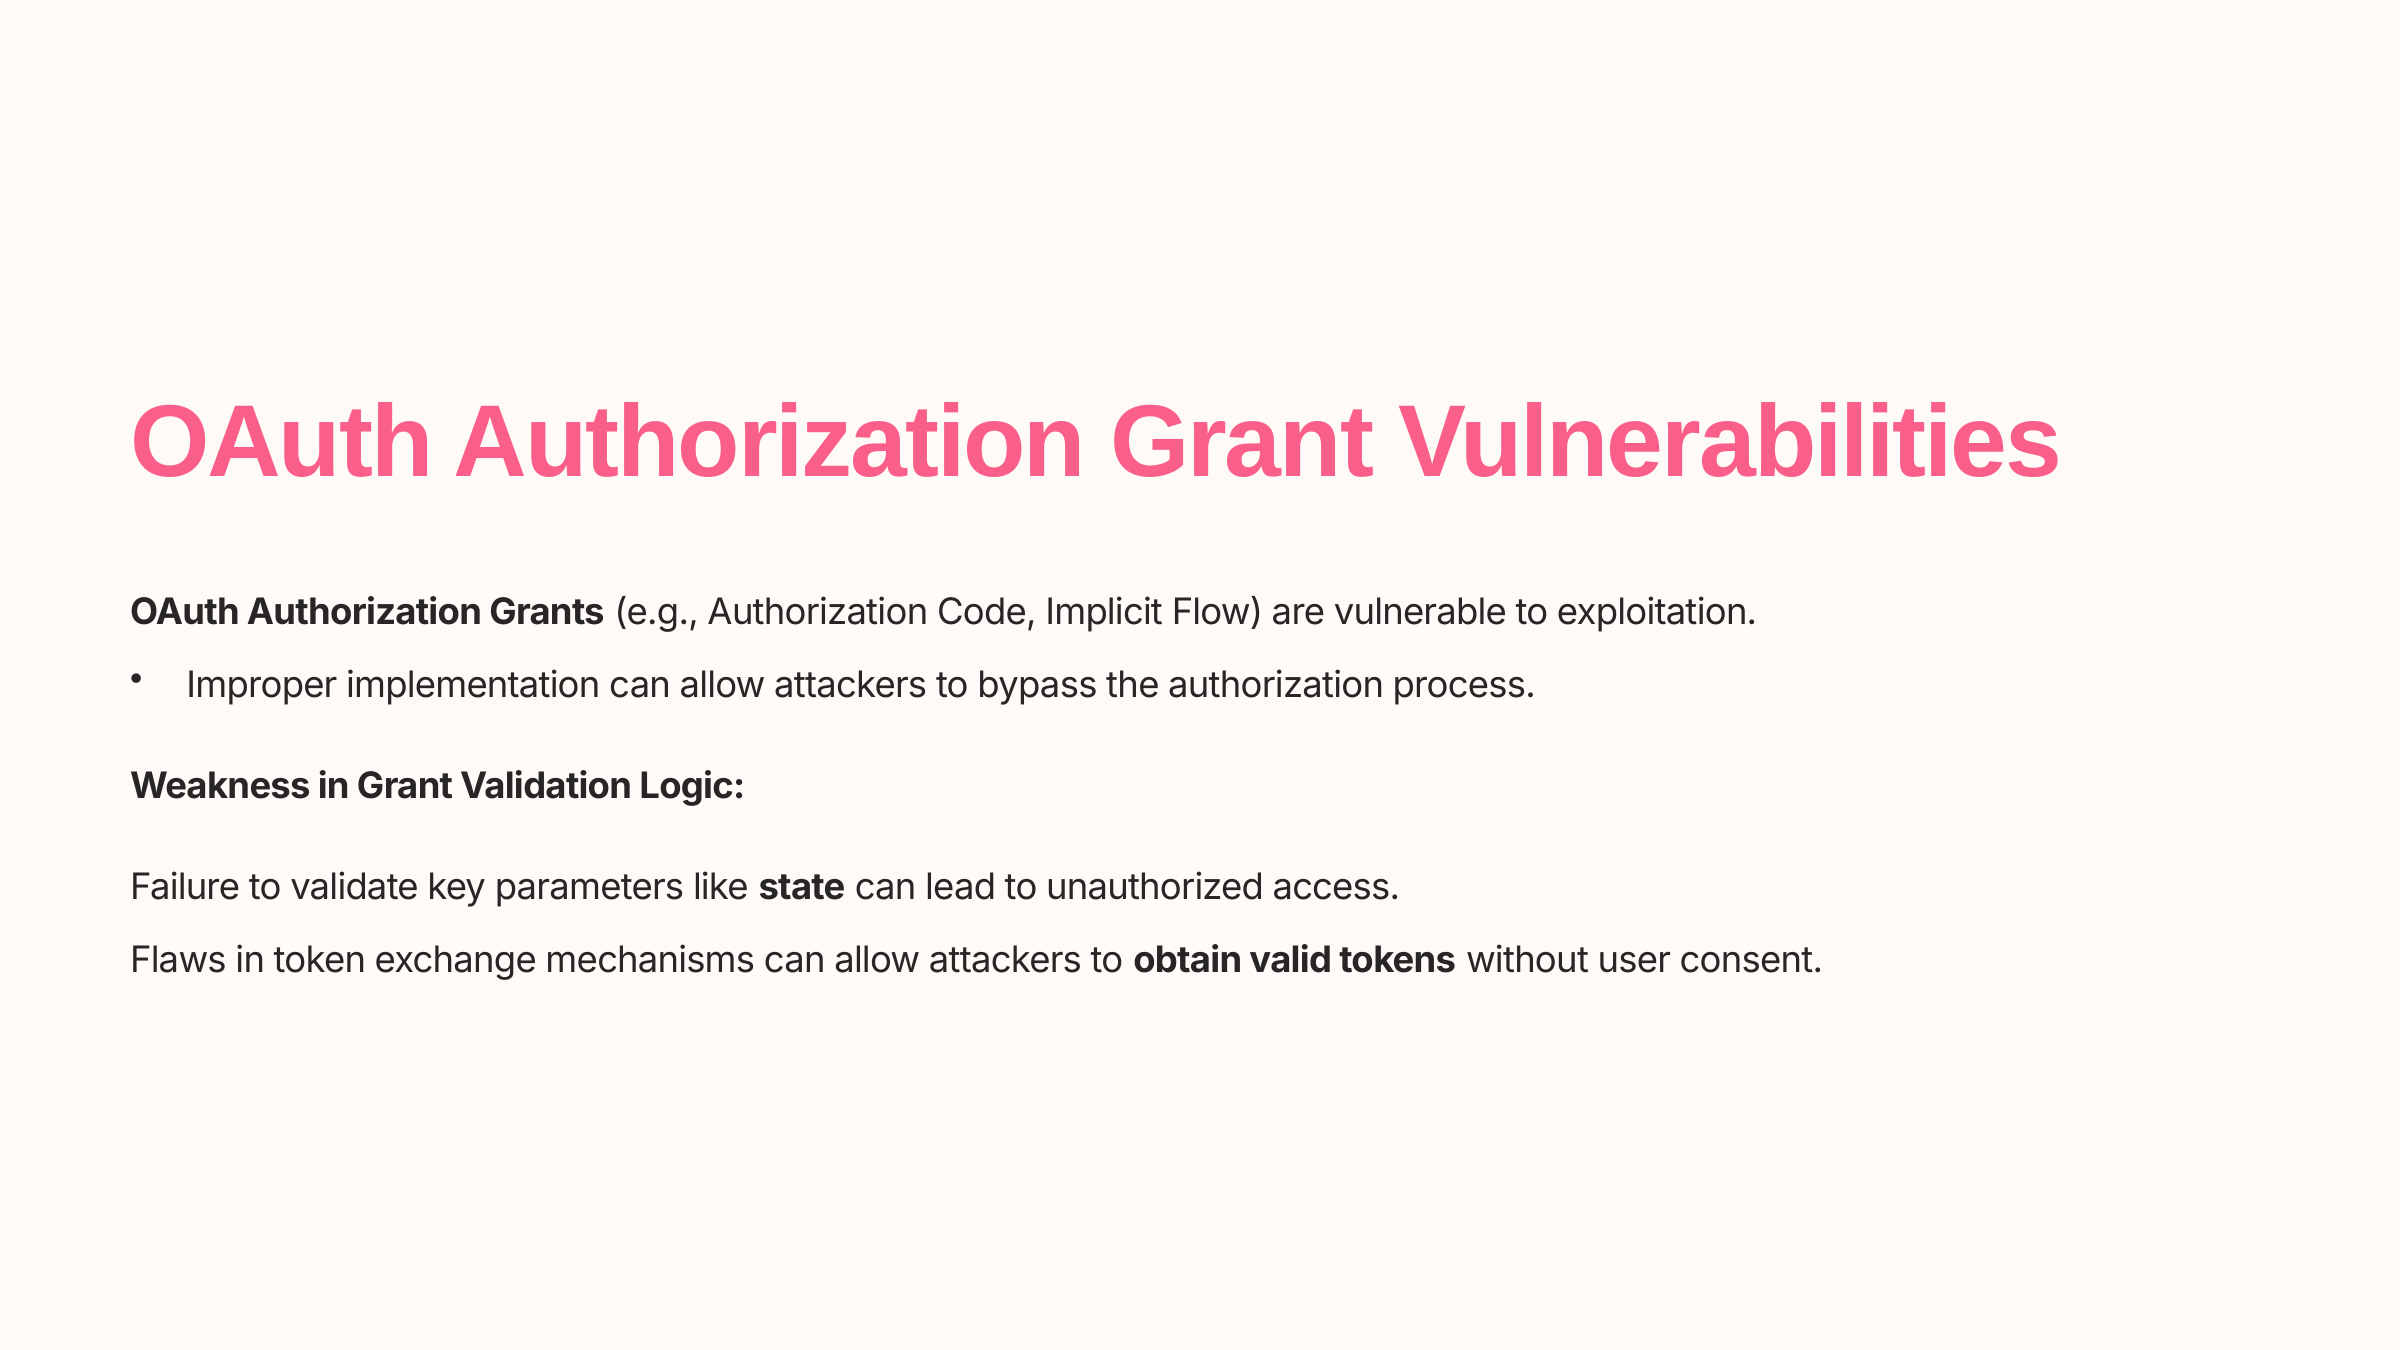

OAuth Authorization Grant Vulnerabilities
OAuth Authorization Grants (e.g., Authorization Code, Implicit Flow) are vulnerable to exploitation.
Improper implementation can allow attackers to bypass the authorization process.
Weakness in Grant Validation Logic:
Failure to validate key parameters like state can lead to unauthorized access.
Flaws in token exchange mechanisms can allow attackers to obtain valid tokens without user consent.